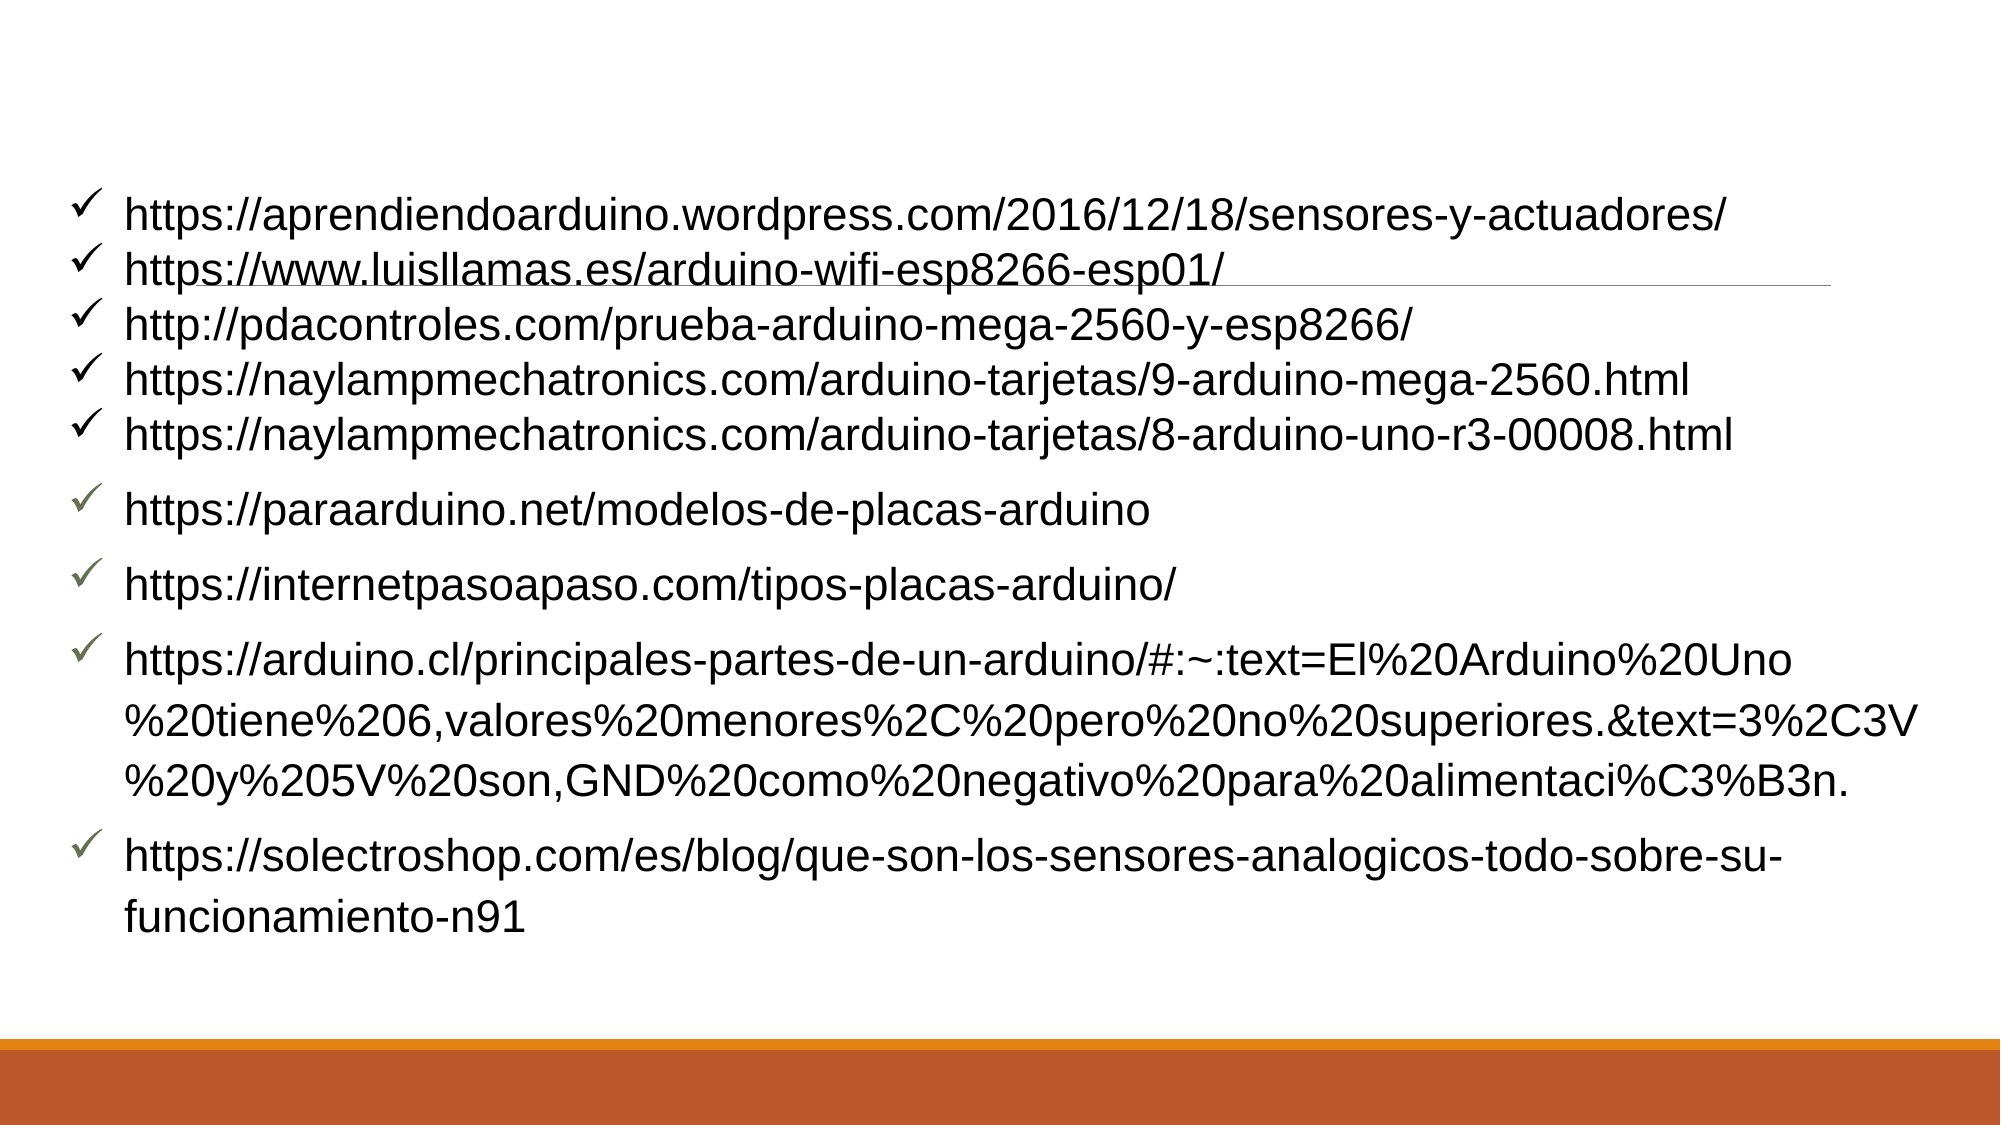

https://aprendiendoarduino.wordpress.com/2016/12/18/sensores-y-actuadores/
https://www.luisllamas.es/arduino-wifi-esp8266-esp01/
http://pdacontroles.com/prueba-arduino-mega-2560-y-esp8266/
https://naylampmechatronics.com/arduino-tarjetas/9-arduino-mega-2560.html
https://naylampmechatronics.com/arduino-tarjetas/8-arduino-uno-r3-00008.html
https://paraarduino.net/modelos-de-placas-arduino
https://internetpasoapaso.com/tipos-placas-arduino/
https://arduino.cl/principales-partes-de-un-arduino/#:~:text=El%20Arduino%20Uno%20tiene%206,valores%20menores%2C%20pero%20no%20superiores.&text=3%2C3V%20y%205V%20son,GND%20como%20negativo%20para%20alimentaci%C3%B3n.
https://solectroshop.com/es/blog/que-son-los-sensores-analogicos-todo-sobre-su-funcionamiento-n91